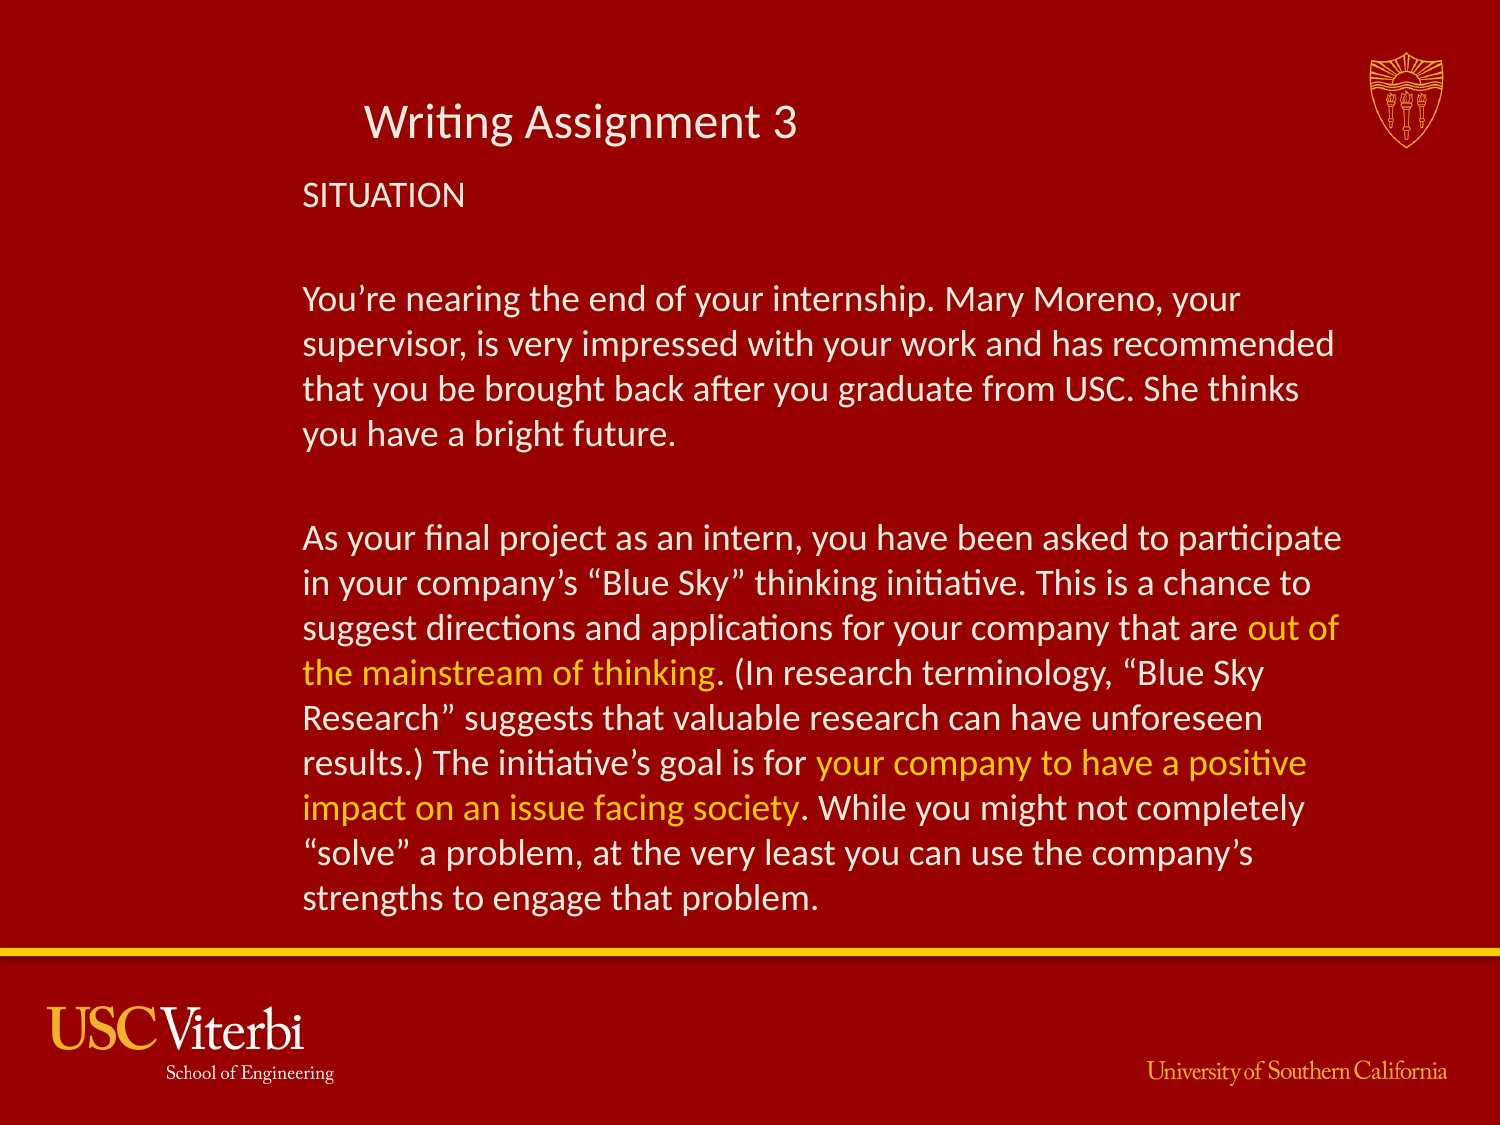

# Writing Assignment 3
SITUATION

You’re nearing the end of your internship. Mary Moreno, your supervisor, is very impressed with your work and has recommended that you be brought back after you graduate from USC. She thinks you have a bright future.

As your final project as an intern, you have been asked to participate in your company’s “Blue Sky” thinking initiative. This is a chance to suggest directions and applications for your company that are out of the mainstream of thinking. (In research terminology, “Blue Sky Research” suggests that valuable research can have unforeseen results.) The initiative’s goal is for your company to have a positive impact on an issue facing society. While you might not completely “solve” a problem, at the very least you can use the company’s strengths to engage that problem.